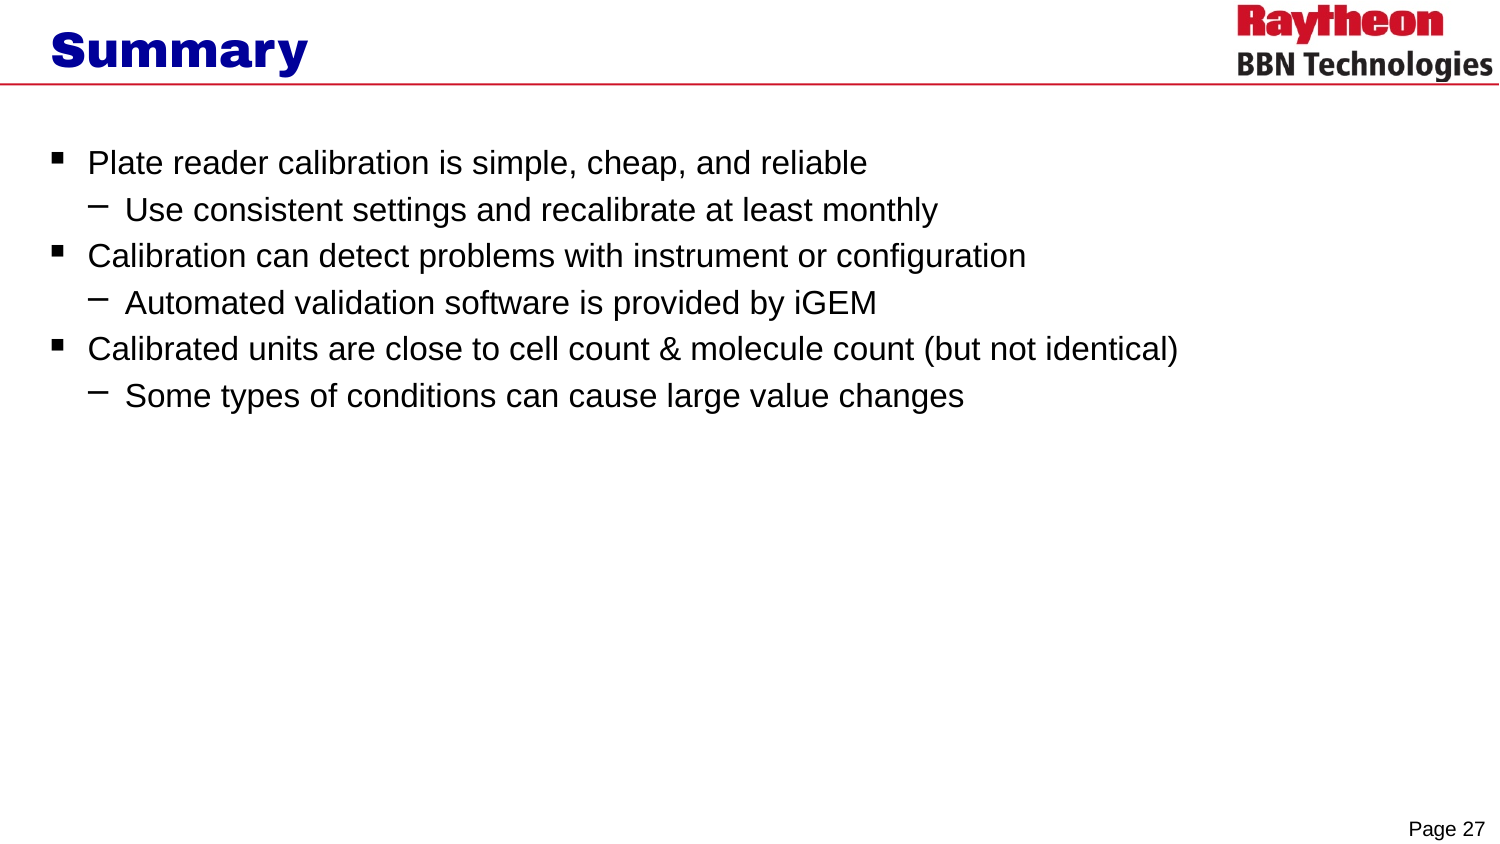

# Summary
Plate reader calibration is simple, cheap, and reliable
Use consistent settings and recalibrate at least monthly
Calibration can detect problems with instrument or configuration
Automated validation software is provided by iGEM
Calibrated units are close to cell count & molecule count (but not identical)
Some types of conditions can cause large value changes